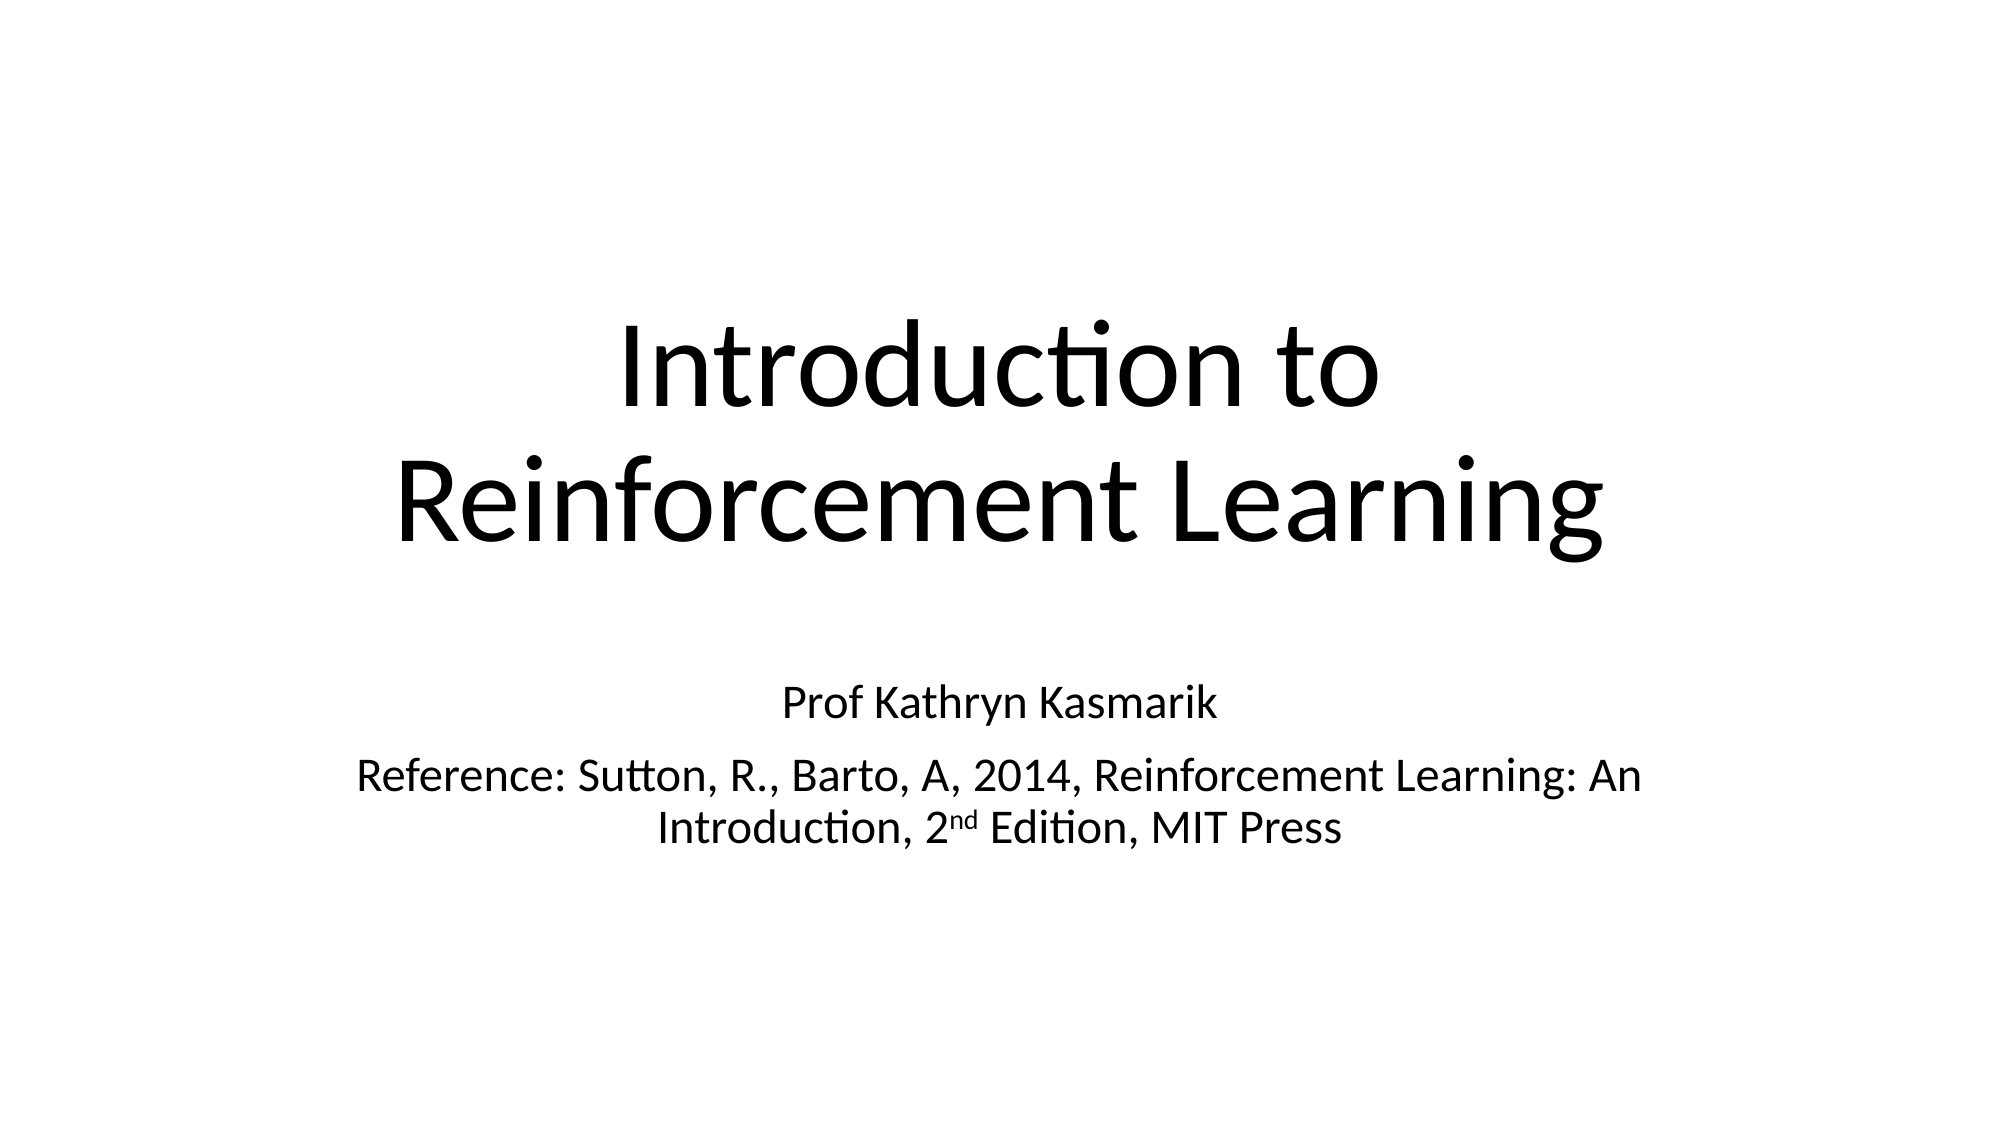

# Introduction to Reinforcement Learning

Prof Kathryn Kasmarik
Reference: Sutton, R., Barto, A, 2014, Reinforcement Learning: An Introduction, 2nd Edition, MIT Press